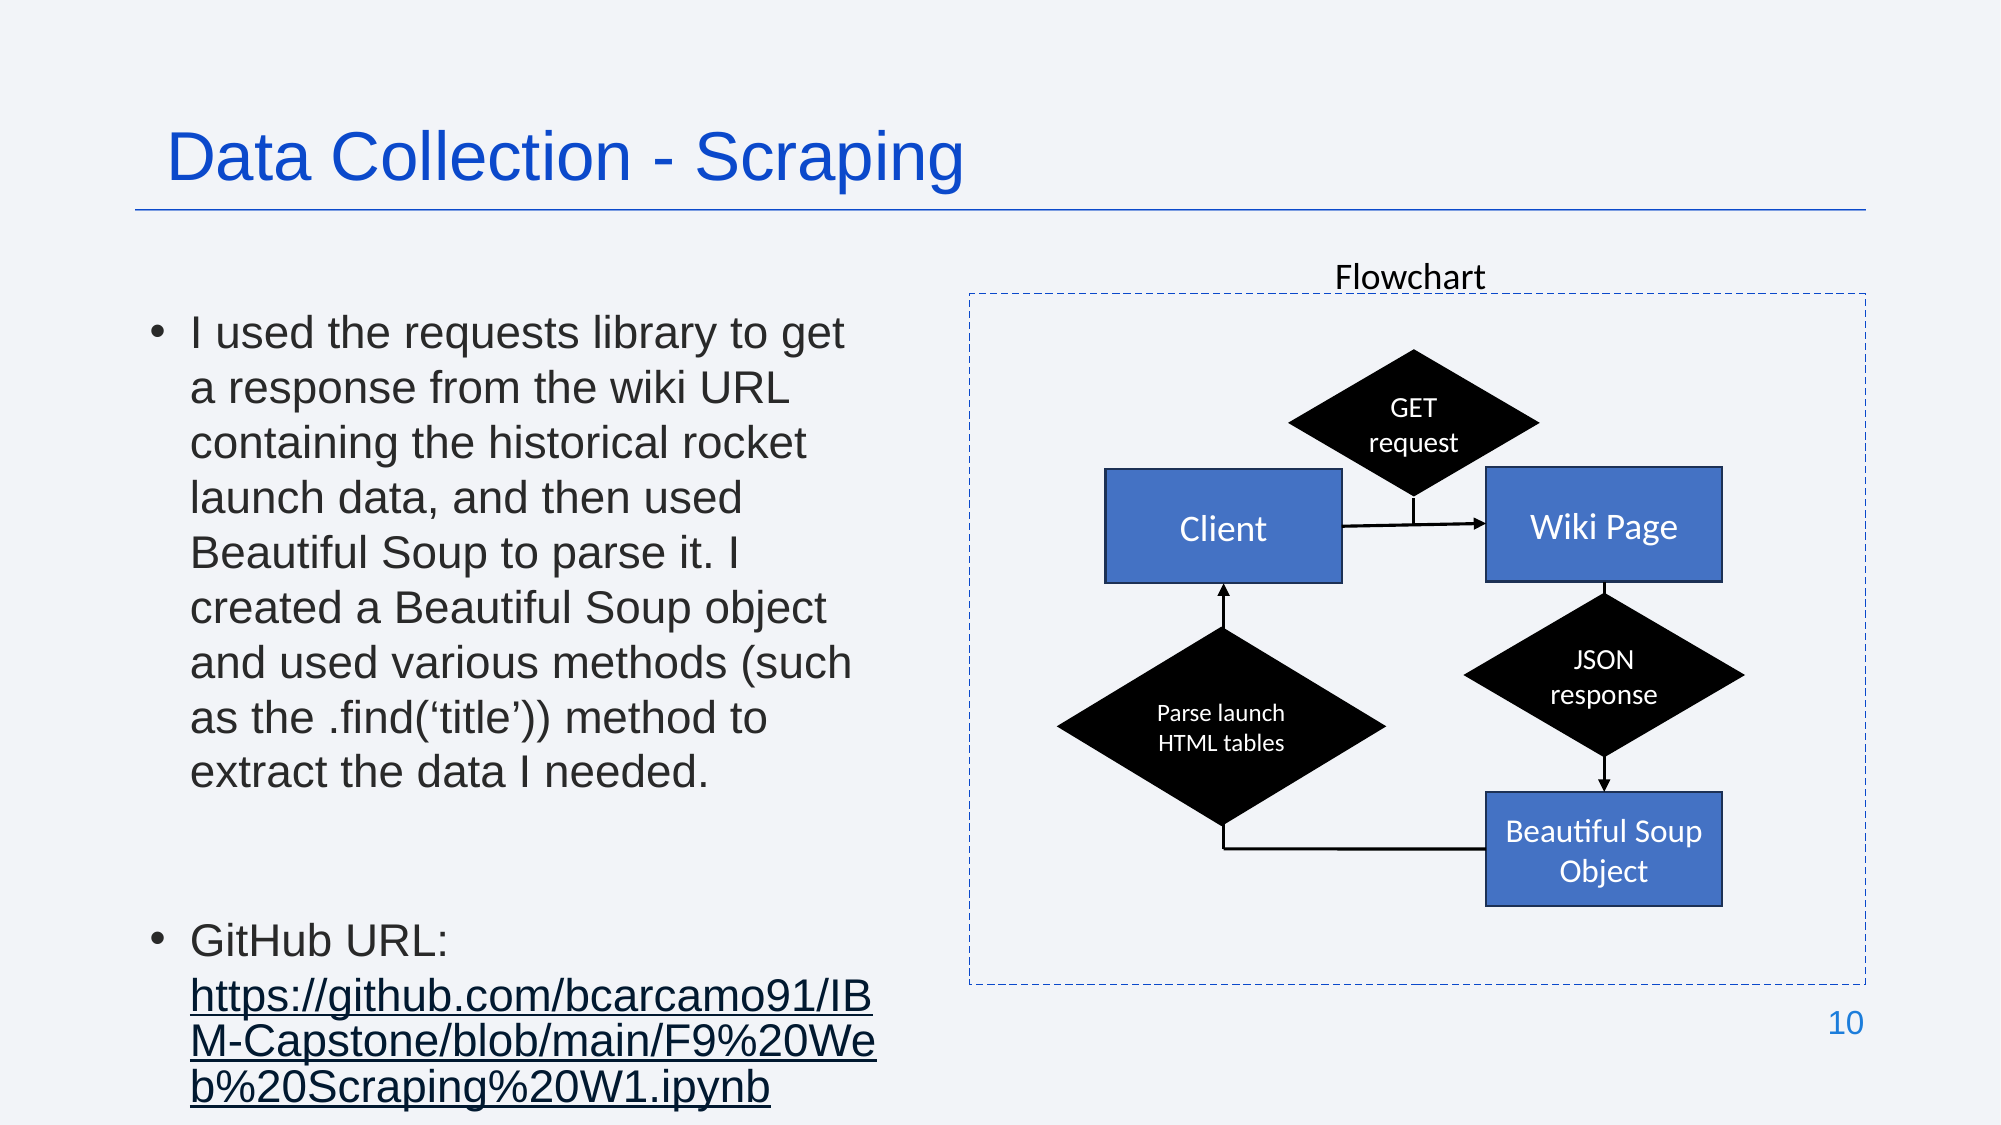

Data Collection - Scraping
Flowchart

I used the requests library to get a response from the wiki URL containing the historical rocket launch data, and then used Beautiful Soup to parse it. I created a Beautiful Soup object and used various methods (such as the .find(‘title’)) method to extract the data I needed.

GitHub URL: https://github.com/bcarcamo91/IBM-Capstone/blob/main/F9%20Web%20Scraping%20W1.ipynb

GET request
Wiki Page
Client
JSON response
Parse launch HTML tables
Beautiful Soup Object
10